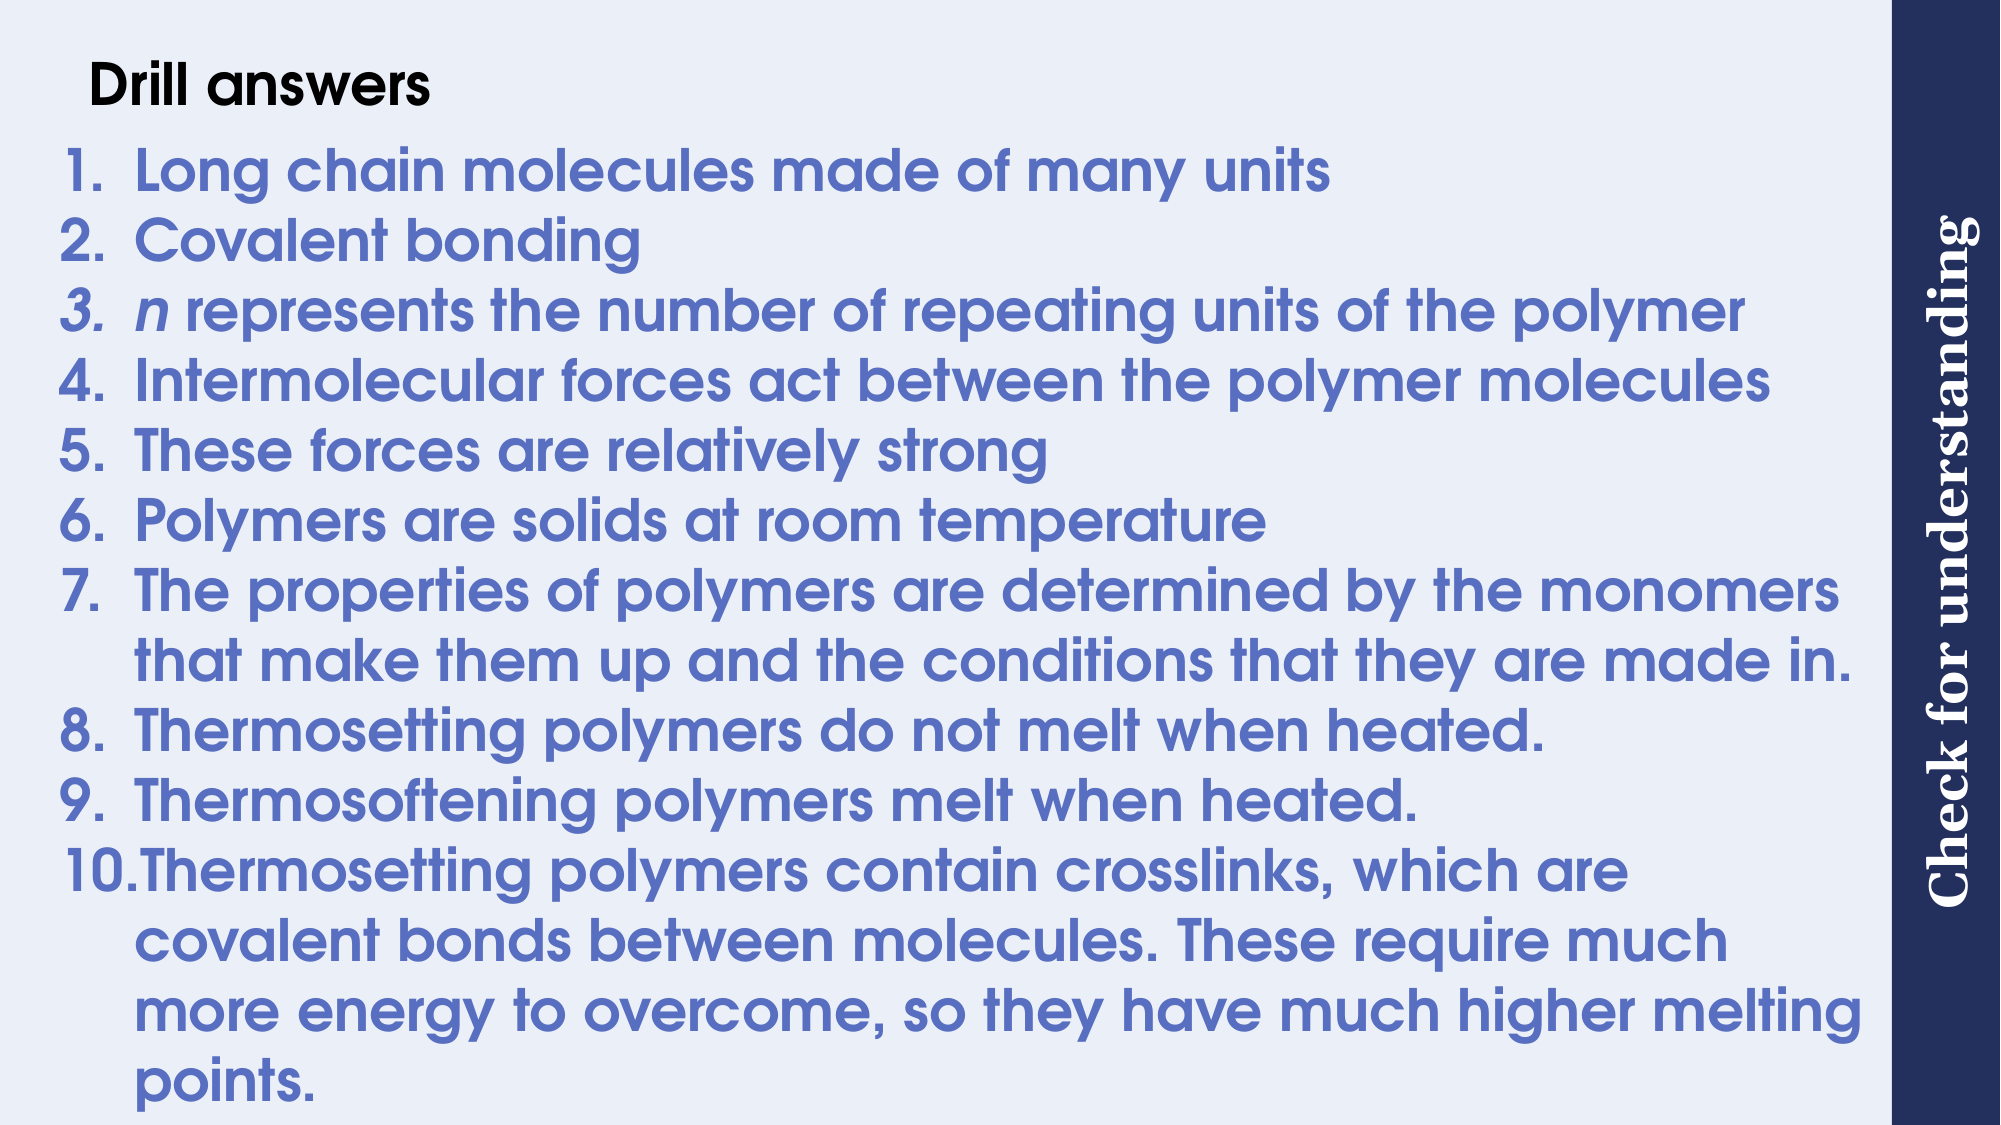

# Drill answers
Long chain molecules made of many units
Covalent bonding
n represents the number of repeating units of the polymer
Intermolecular forces act between the polymer molecules
These forces are relatively strong
Polymers are solids at room temperature
The properties of polymers are determined by the monomers that make them up and the conditions that they are made in.
Thermosetting polymers do not melt when heated.
Thermosoftening polymers melt when heated.
Thermosetting polymers contain crosslinks, which are covalent bonds between molecules. These require much more energy to overcome, so they have much higher melting points.